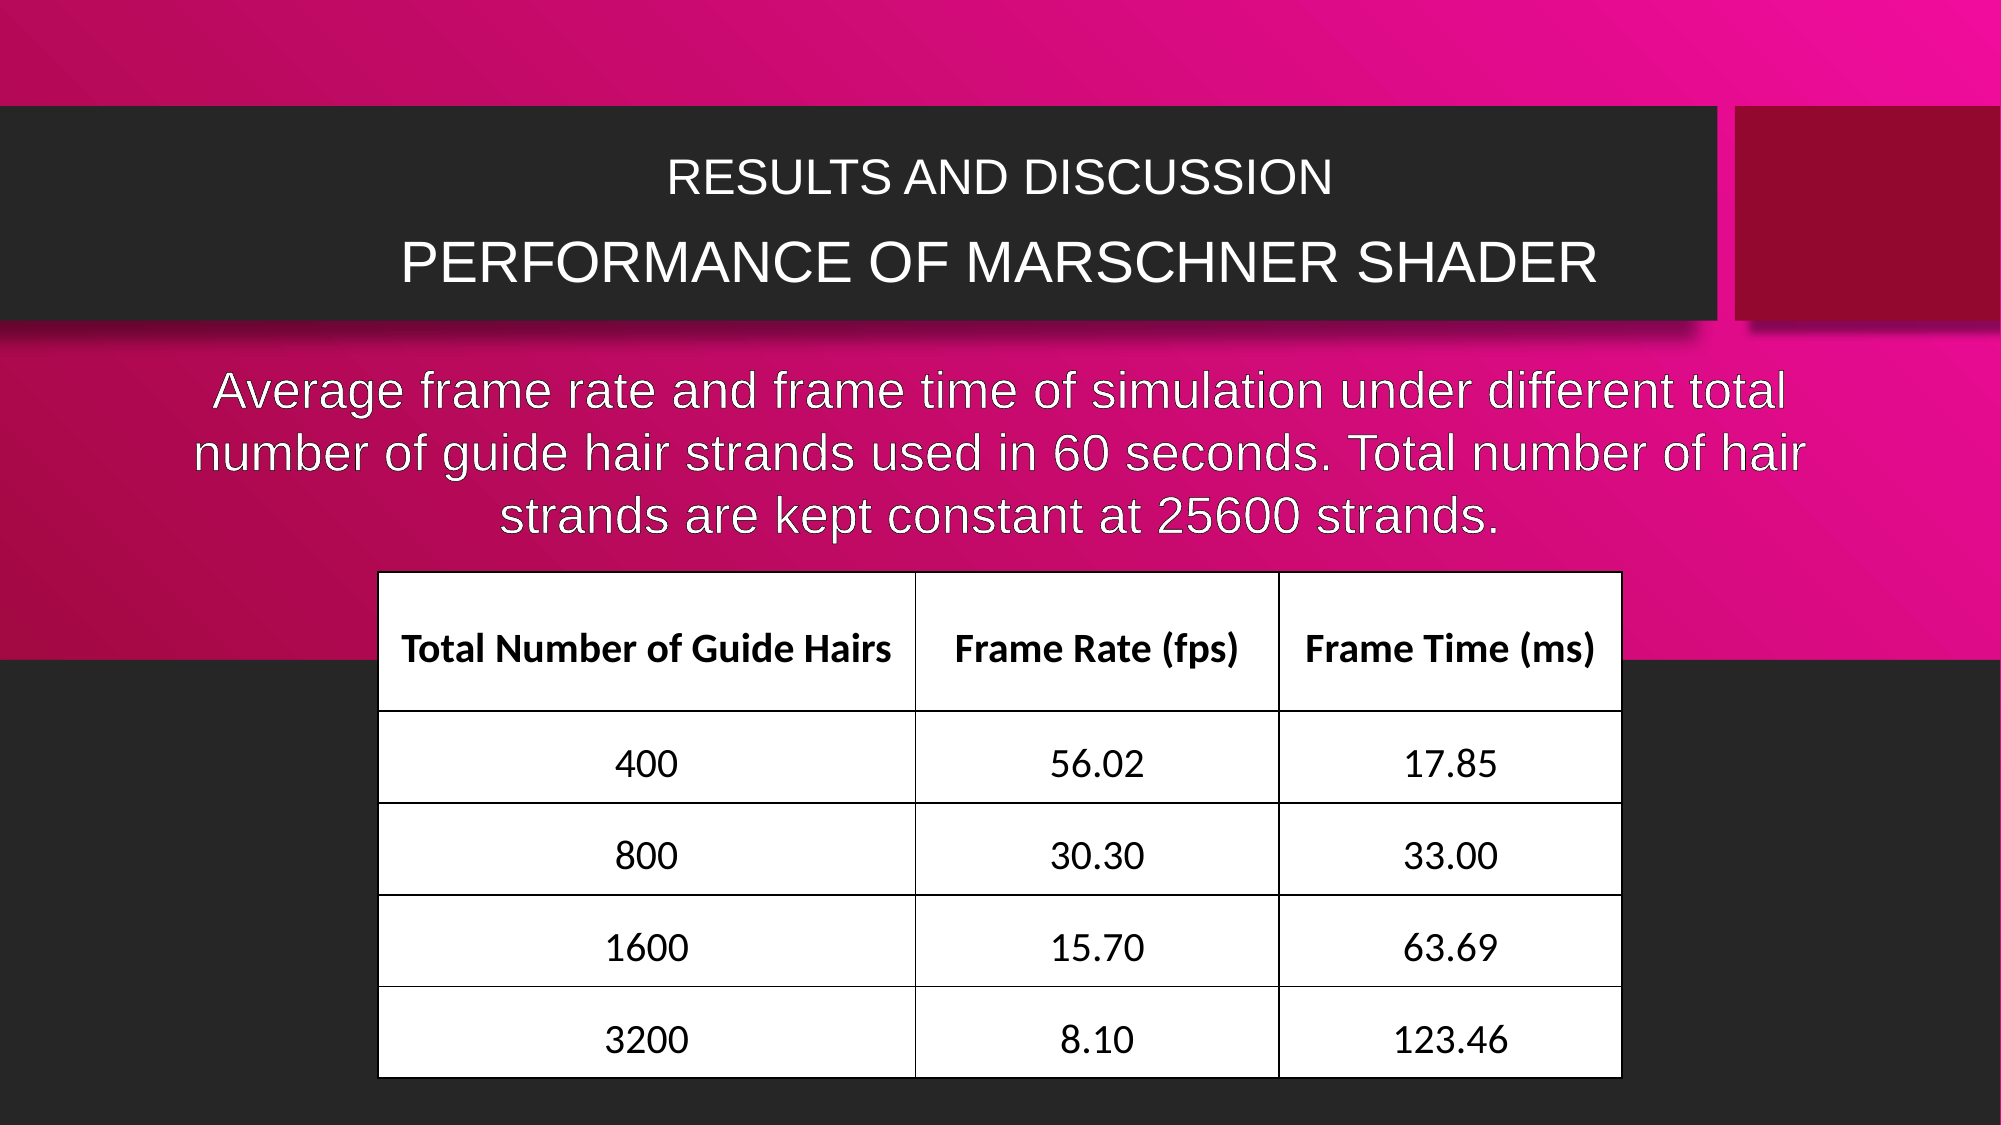

RESULTS AND DISCUSSION
PERFORMANCE OF MARSCHNER SHADER
Average frame rate and frame time of simulation under different total number of guide hair strands used in 60 seconds. Total number of hair strands are kept constant at 25600 strands.
| Total Number of Guide Hairs | Frame Rate (fps) | Frame Time (ms) |
| --- | --- | --- |
| 400 | 56.02 | 17.85 |
| 800 | 30.30 | 33.00 |
| 1600 | 15.70 | 63.69 |
| 3200 | 8.10 | 123.46 |